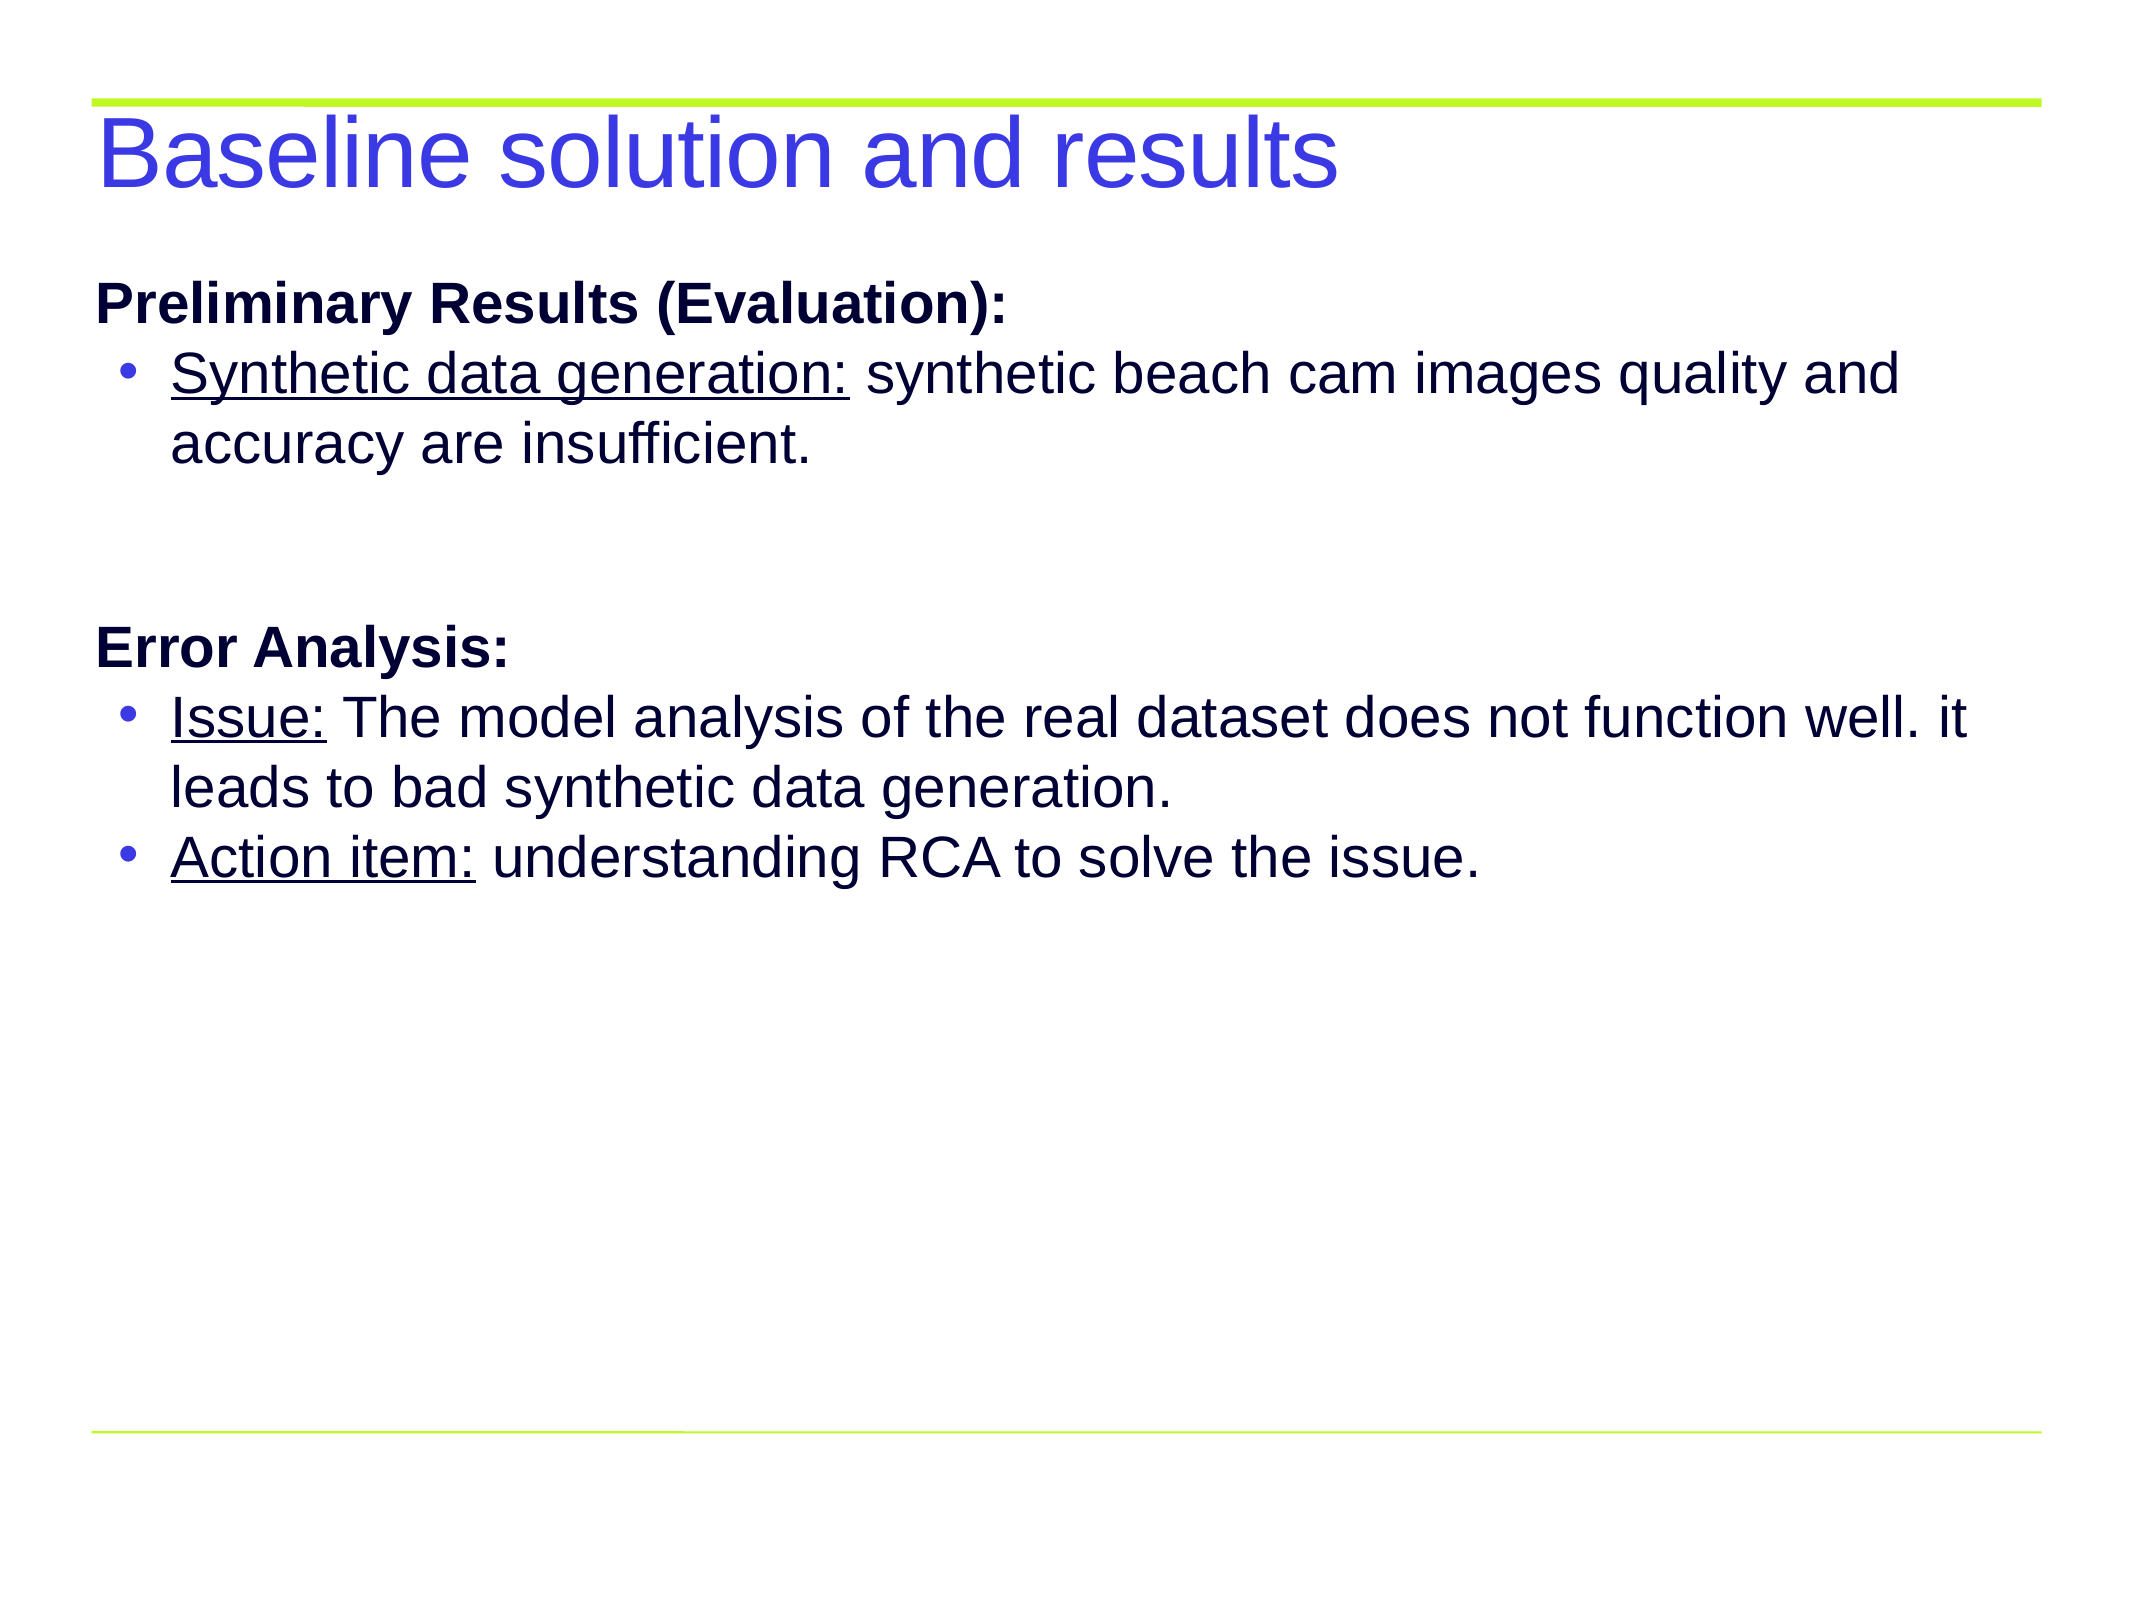

# Baseline solution and results
Preliminary Results (Evaluation):
Synthetic data generation: synthetic beach cam images quality and accuracy are insufficient.

Error Analysis:
Issue: The model analysis of the real dataset does not function well. it leads to bad synthetic data generation.
Action item: understanding RCA to solve the issue.